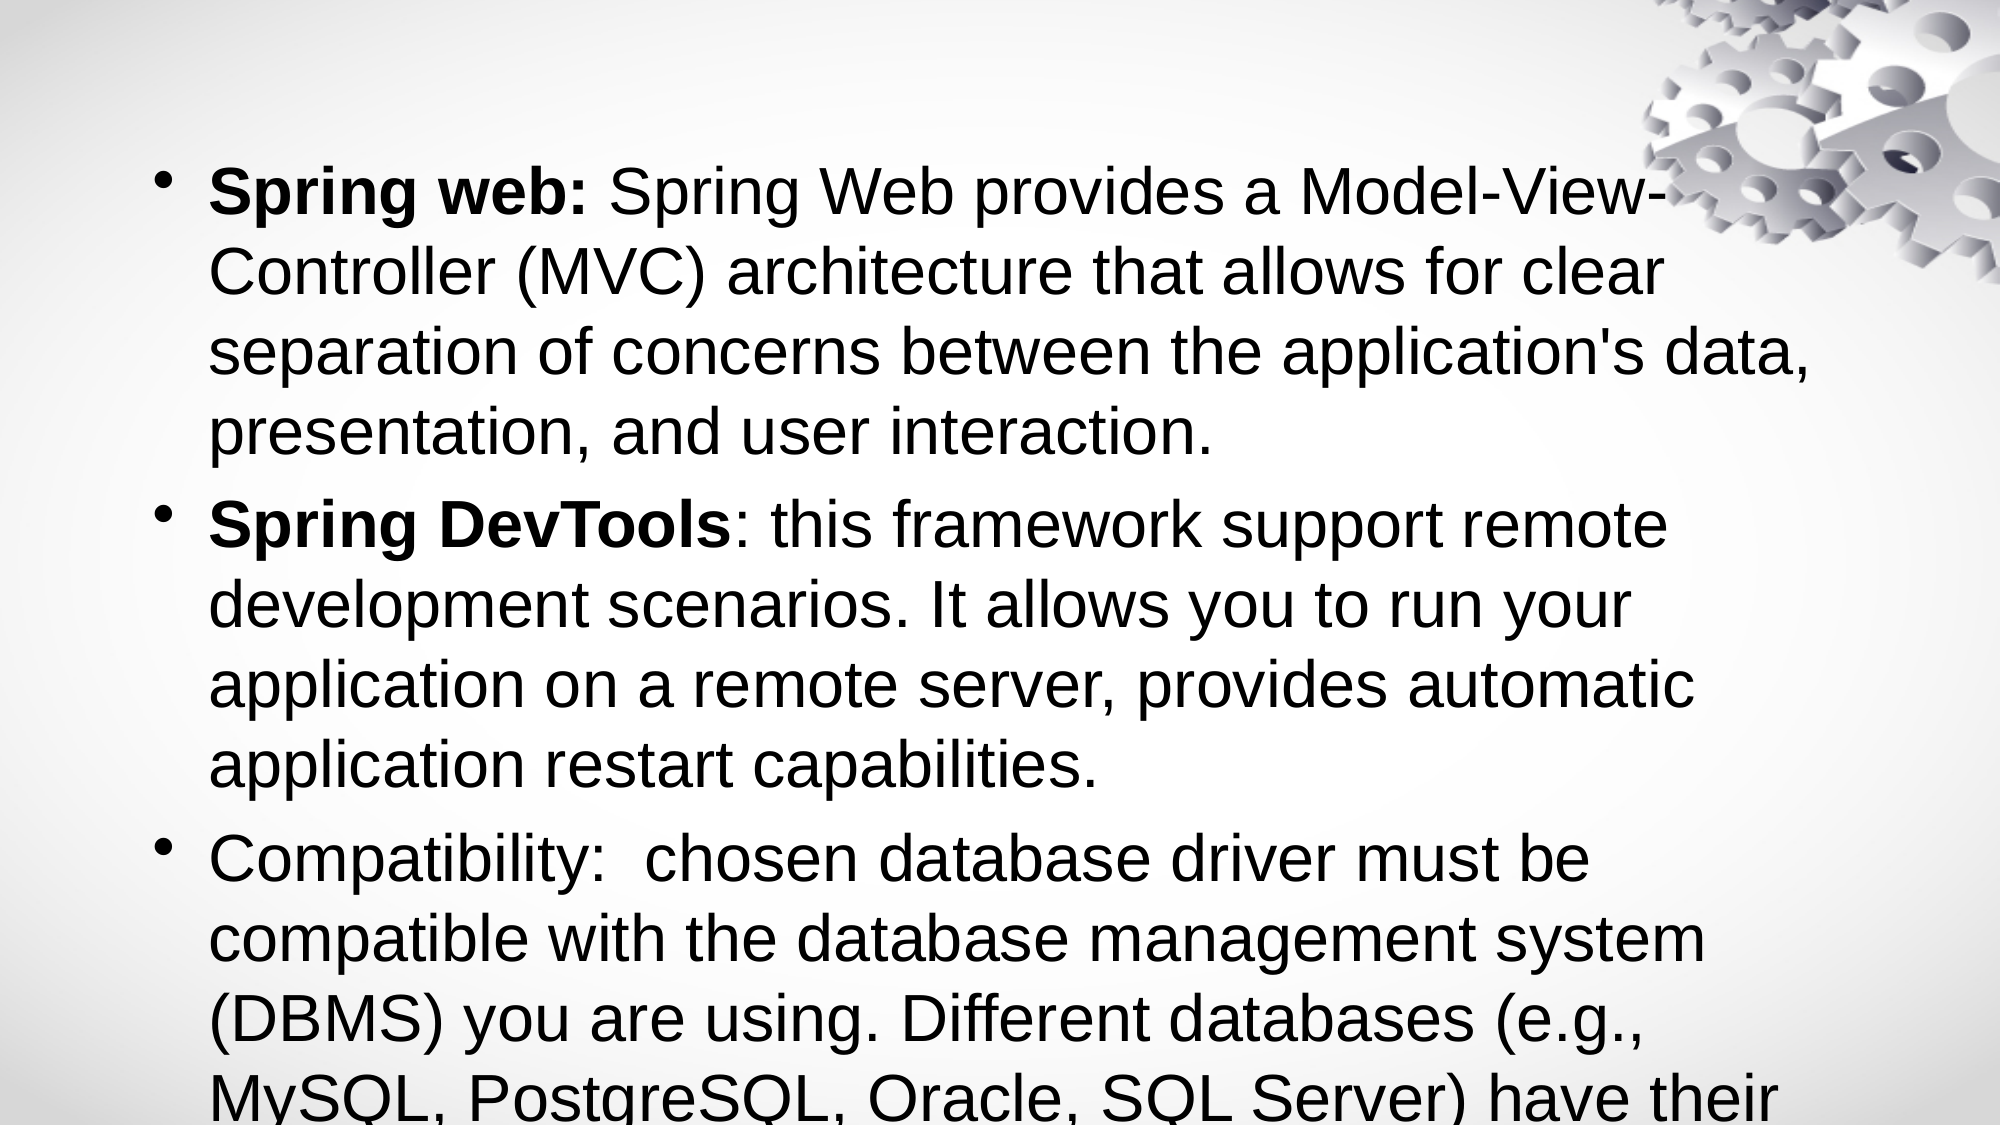

#
Spring web: Spring Web provides a Model-View-Controller (MVC) architecture that allows for clear separation of concerns between the application's data, presentation, and user interaction.
Spring DevTools: this framework support remote development scenarios. It allows you to run your application on a remote server, provides automatic application restart capabilities.
Compatibility:  chosen database driver must be compatible with the database management system (DBMS) you are using. Different databases (e.g., MySQL, PostgreSQL, Oracle, SQL Server) have their own specific drivers.